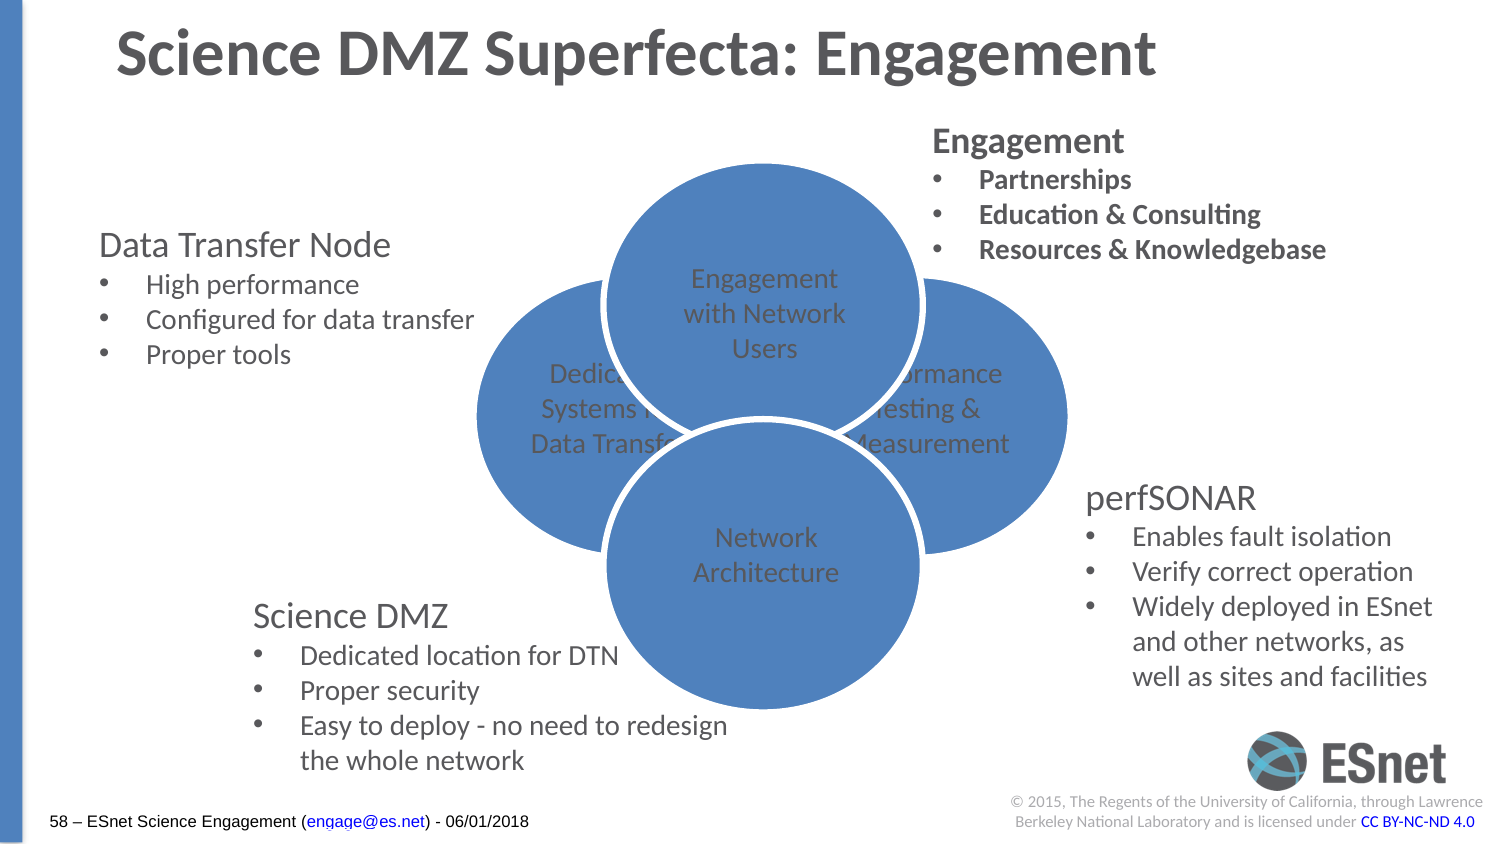

Science DMZ Superfecta: Engagement
Engagement
Partnerships
Education & Consulting
Resources & Knowledgebase

Data Transfer Node
High performance
Configured for data transfer
Proper tools
Engagement with Network Users

Dedicated Systems for Data Transfer
Performance Testing & Measurement

perfSONAR
Enables fault isolation
Verify correct operation
Widely deployed in ESnet and other networks, as well as sites and facilities
Network Architecture
Science DMZ
Dedicated location for DTN
Proper security
Easy to deploy - no need to redesign the whole network
© 2015, The Regents of the University of California, through Lawrence Berkeley National Laboratory and is licensed under CC BY-NC-ND 4.0
58 – ESnet Science Engagement (engage@es.net) - 06/01/2018